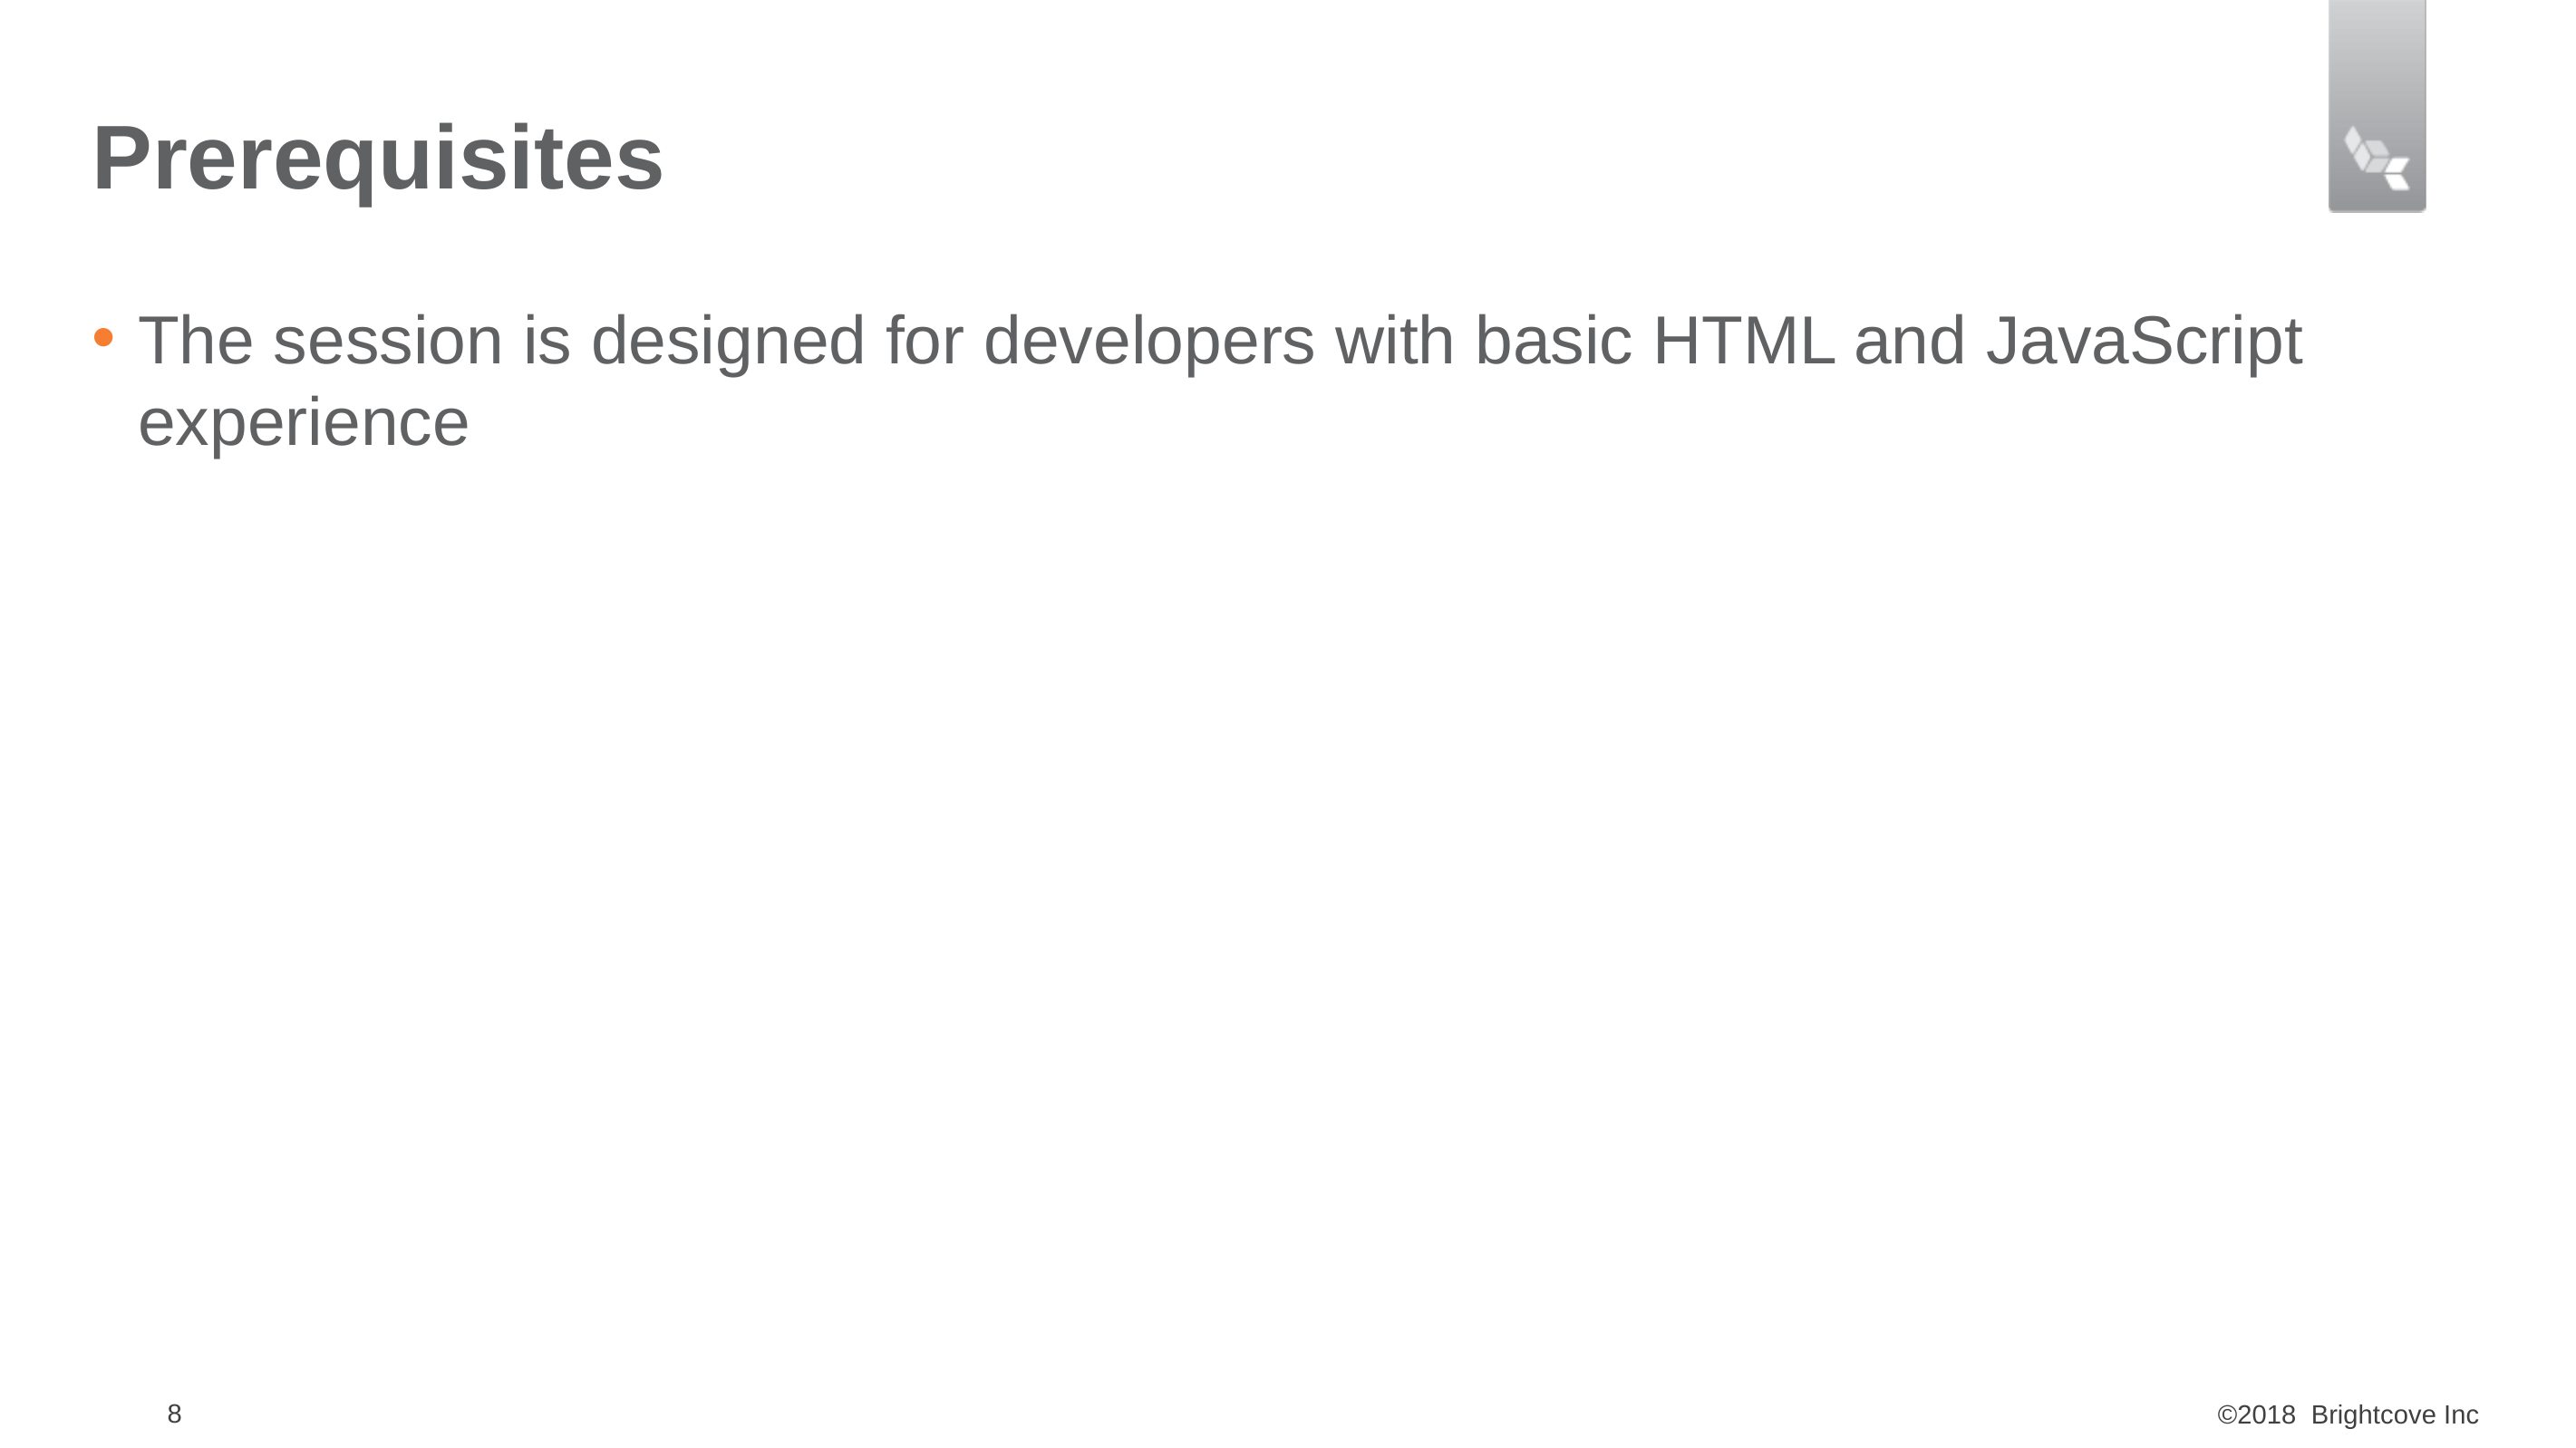

# Prerequisites
The session is designed for developers with basic HTML and JavaScript experience
8